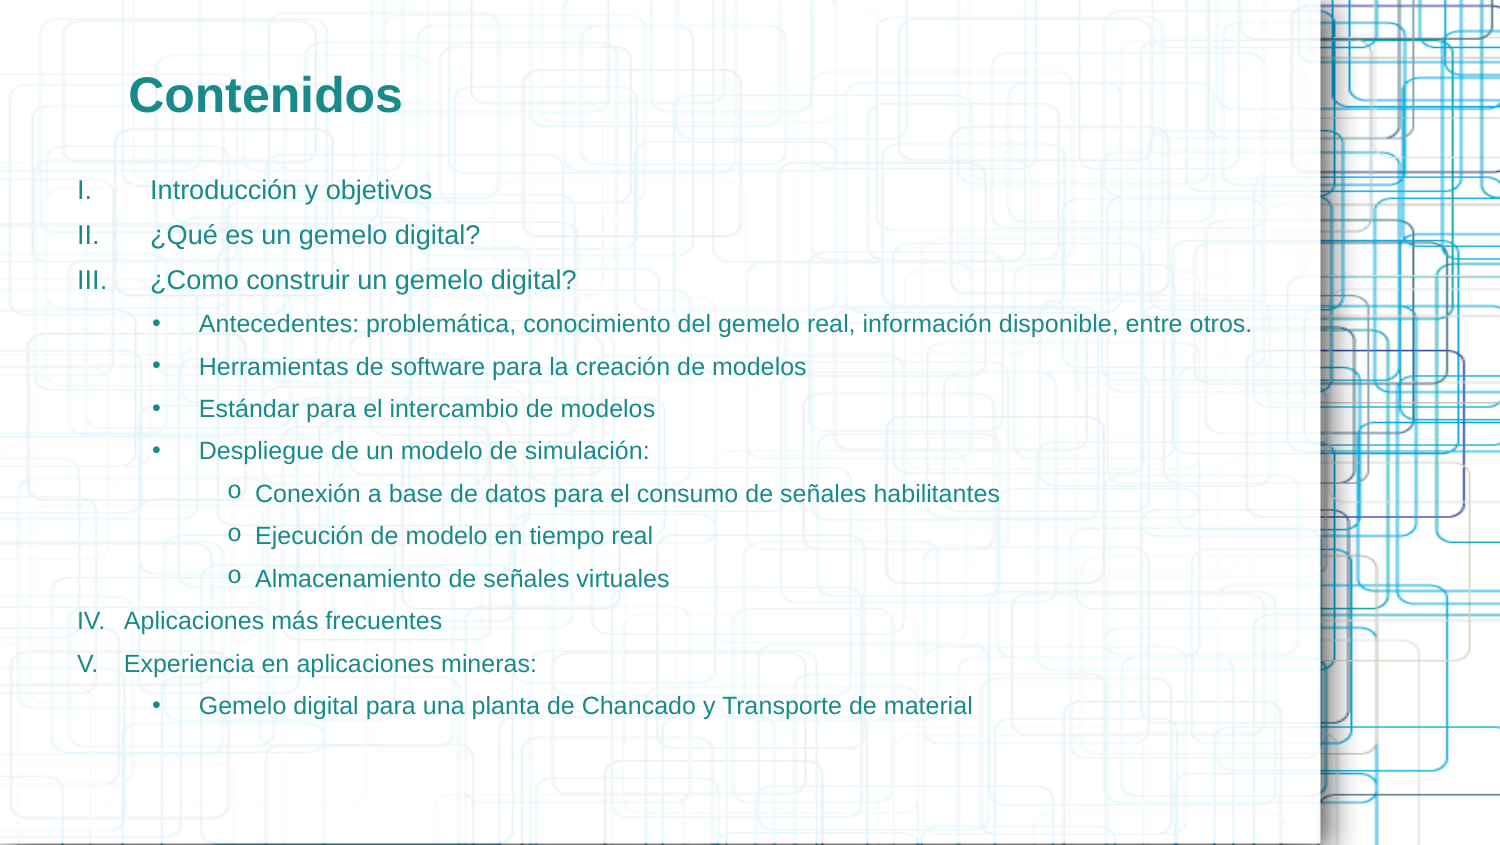

Contenidos
 Introducción y objetivos
 ¿Qué es un gemelo digital?
 ¿Como construir un gemelo digital?
Antecedentes: problemática, conocimiento del gemelo real, información disponible, entre otros.
Herramientas de software para la creación de modelos
Estándar para el intercambio de modelos
Despliegue de un modelo de simulación:
Conexión a base de datos para el consumo de señales habilitantes
Ejecución de modelo en tiempo real
Almacenamiento de señales virtuales
Aplicaciones más frecuentes
Experiencia en aplicaciones mineras:
Gemelo digital para una planta de Chancado y Transporte de material